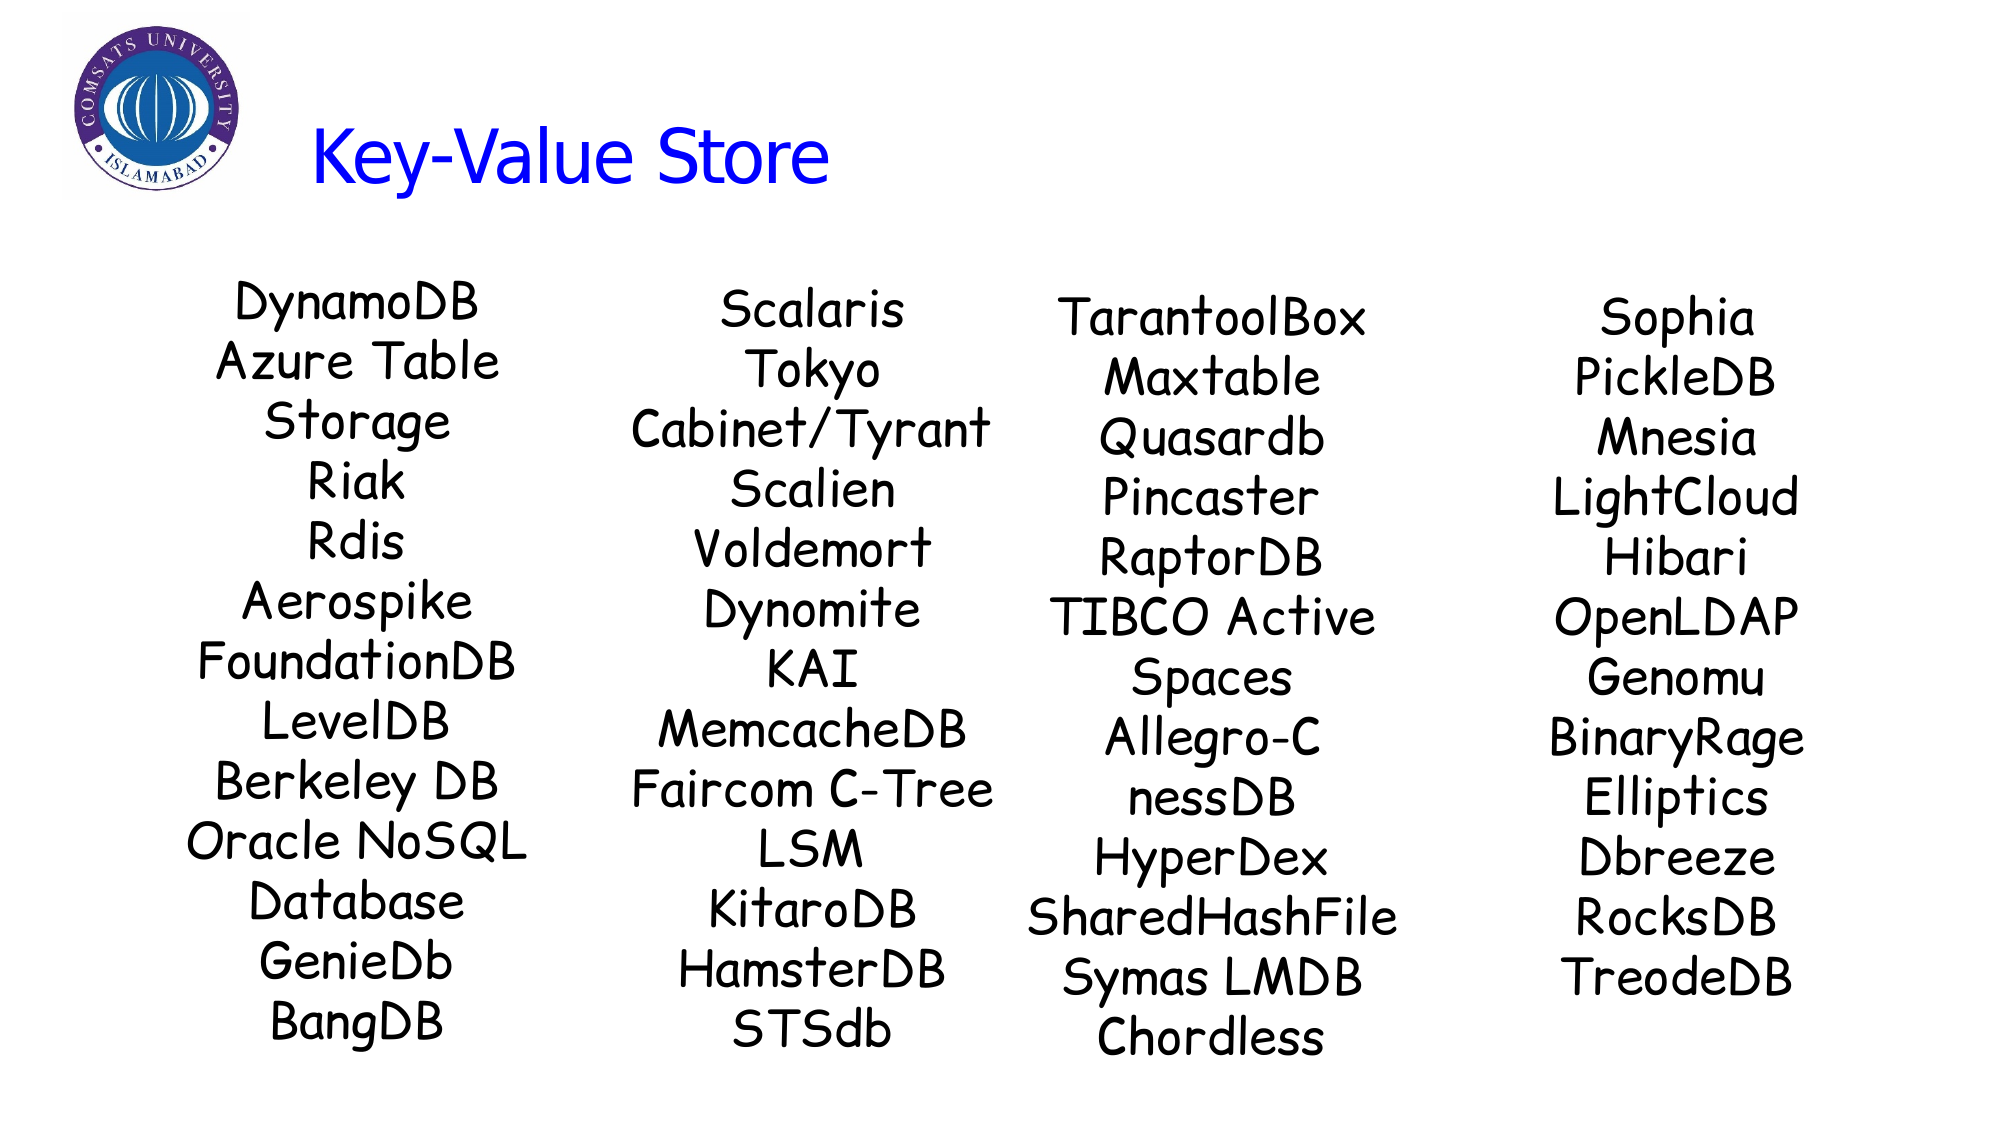

# Key-Value Store
DynamoDB
Azure Table Storage
Riak
Rdis
Aerospike
FoundationDB
LevelDB
Berkeley DB
Oracle NoSQL Database
GenieDb
BangDB
Scalaris
Tokyo Cabinet/Tyrant
Scalien
Voldemort
Dynomite
KAI
MemcacheDB
Faircom C-Tree
LSM
KitaroDB
HamsterDB
STSdb
TarantoolBox
Maxtable
Quasardb
Pincaster
RaptorDB
TIBCO Active Spaces
Allegro-C
nessDB
HyperDex
SharedHashFile
Symas LMDB
Chordless
Sophia
PickleDB
Mnesia
LightCloud
Hibari
OpenLDAP
Genomu
BinaryRage
Elliptics
Dbreeze
RocksDB
TreodeDB